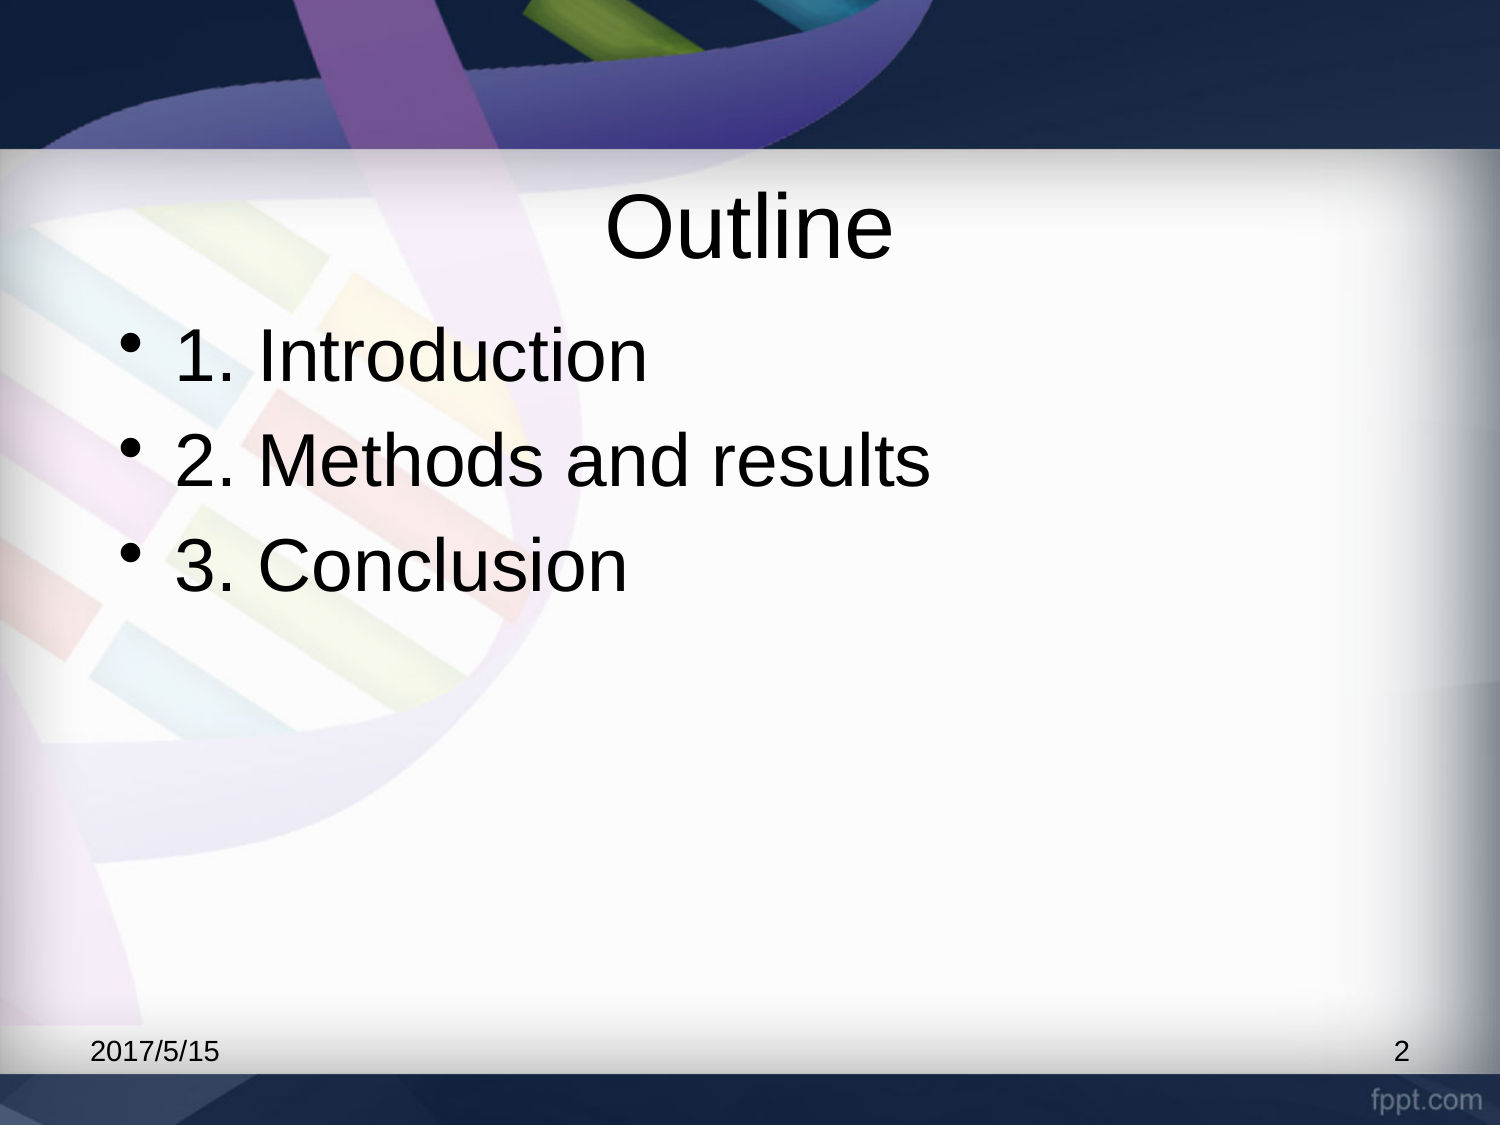

# Outline
1. Introduction
2. Methods and results
3. Conclusion
2017/5/15
2